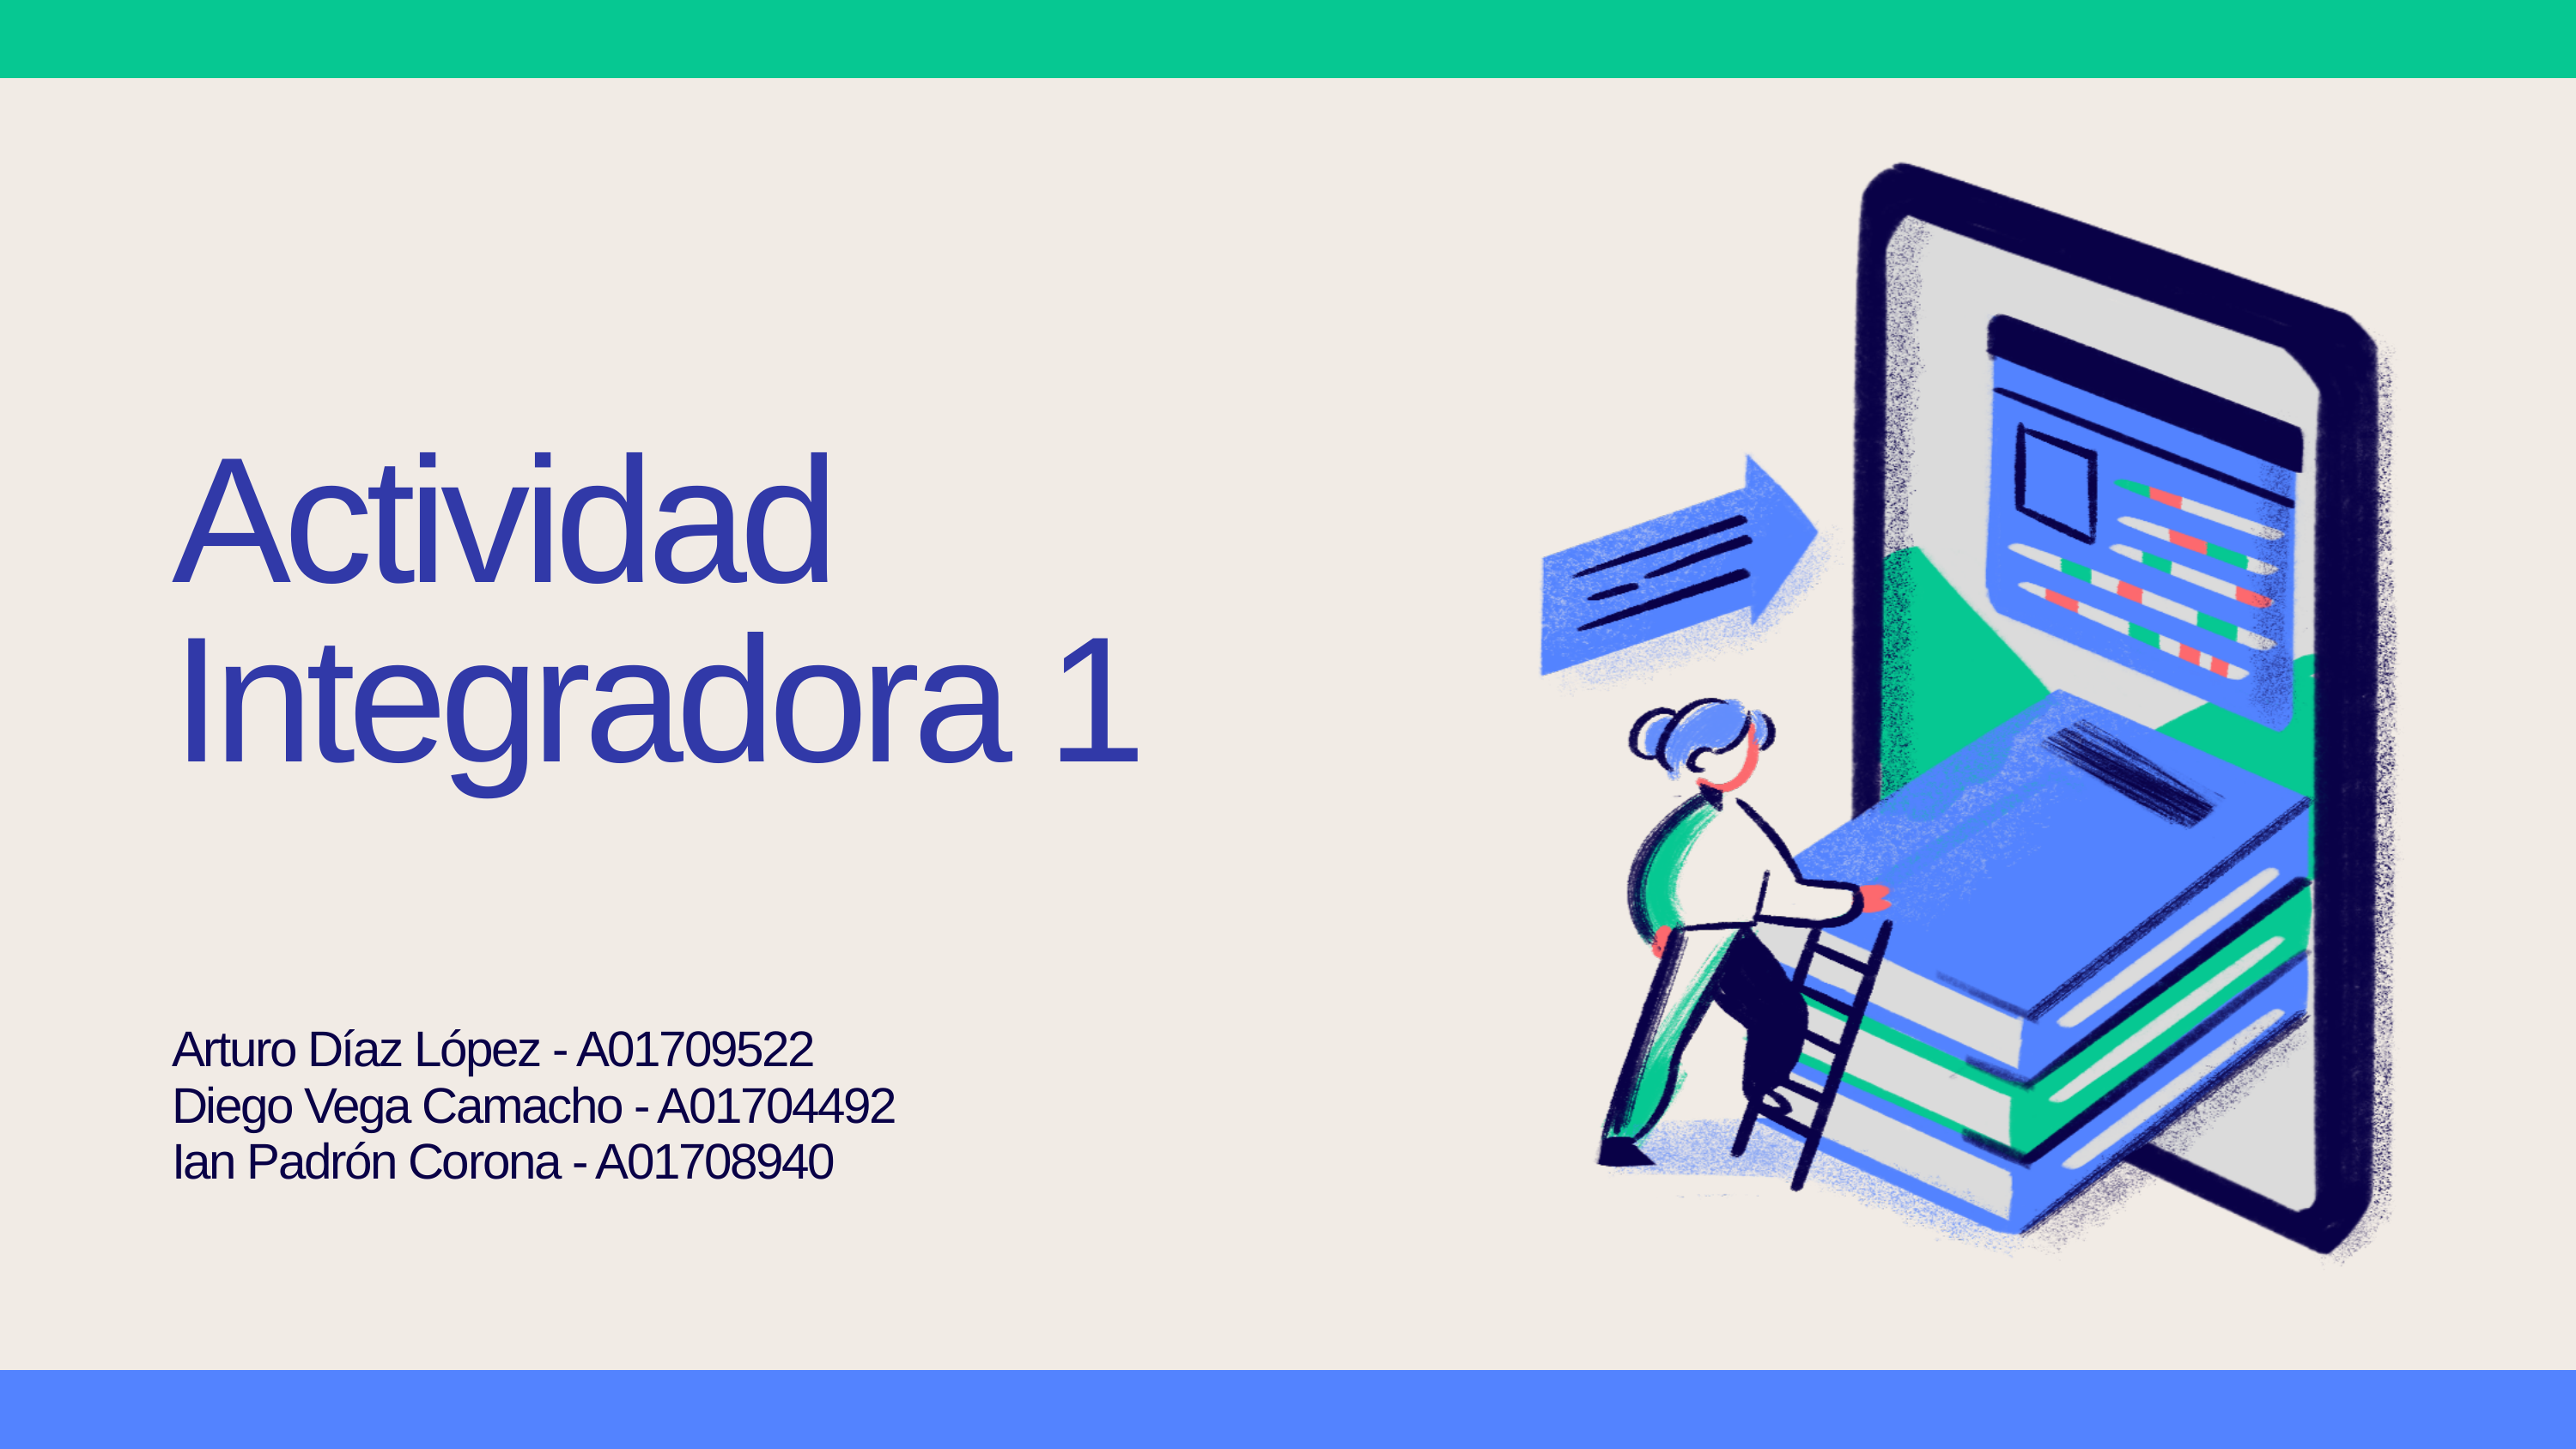

Actividad Integradora 1
Arturo Díaz López - A01709522
Diego Vega Camacho - A01704492
Ian Padrón Corona - A01708940